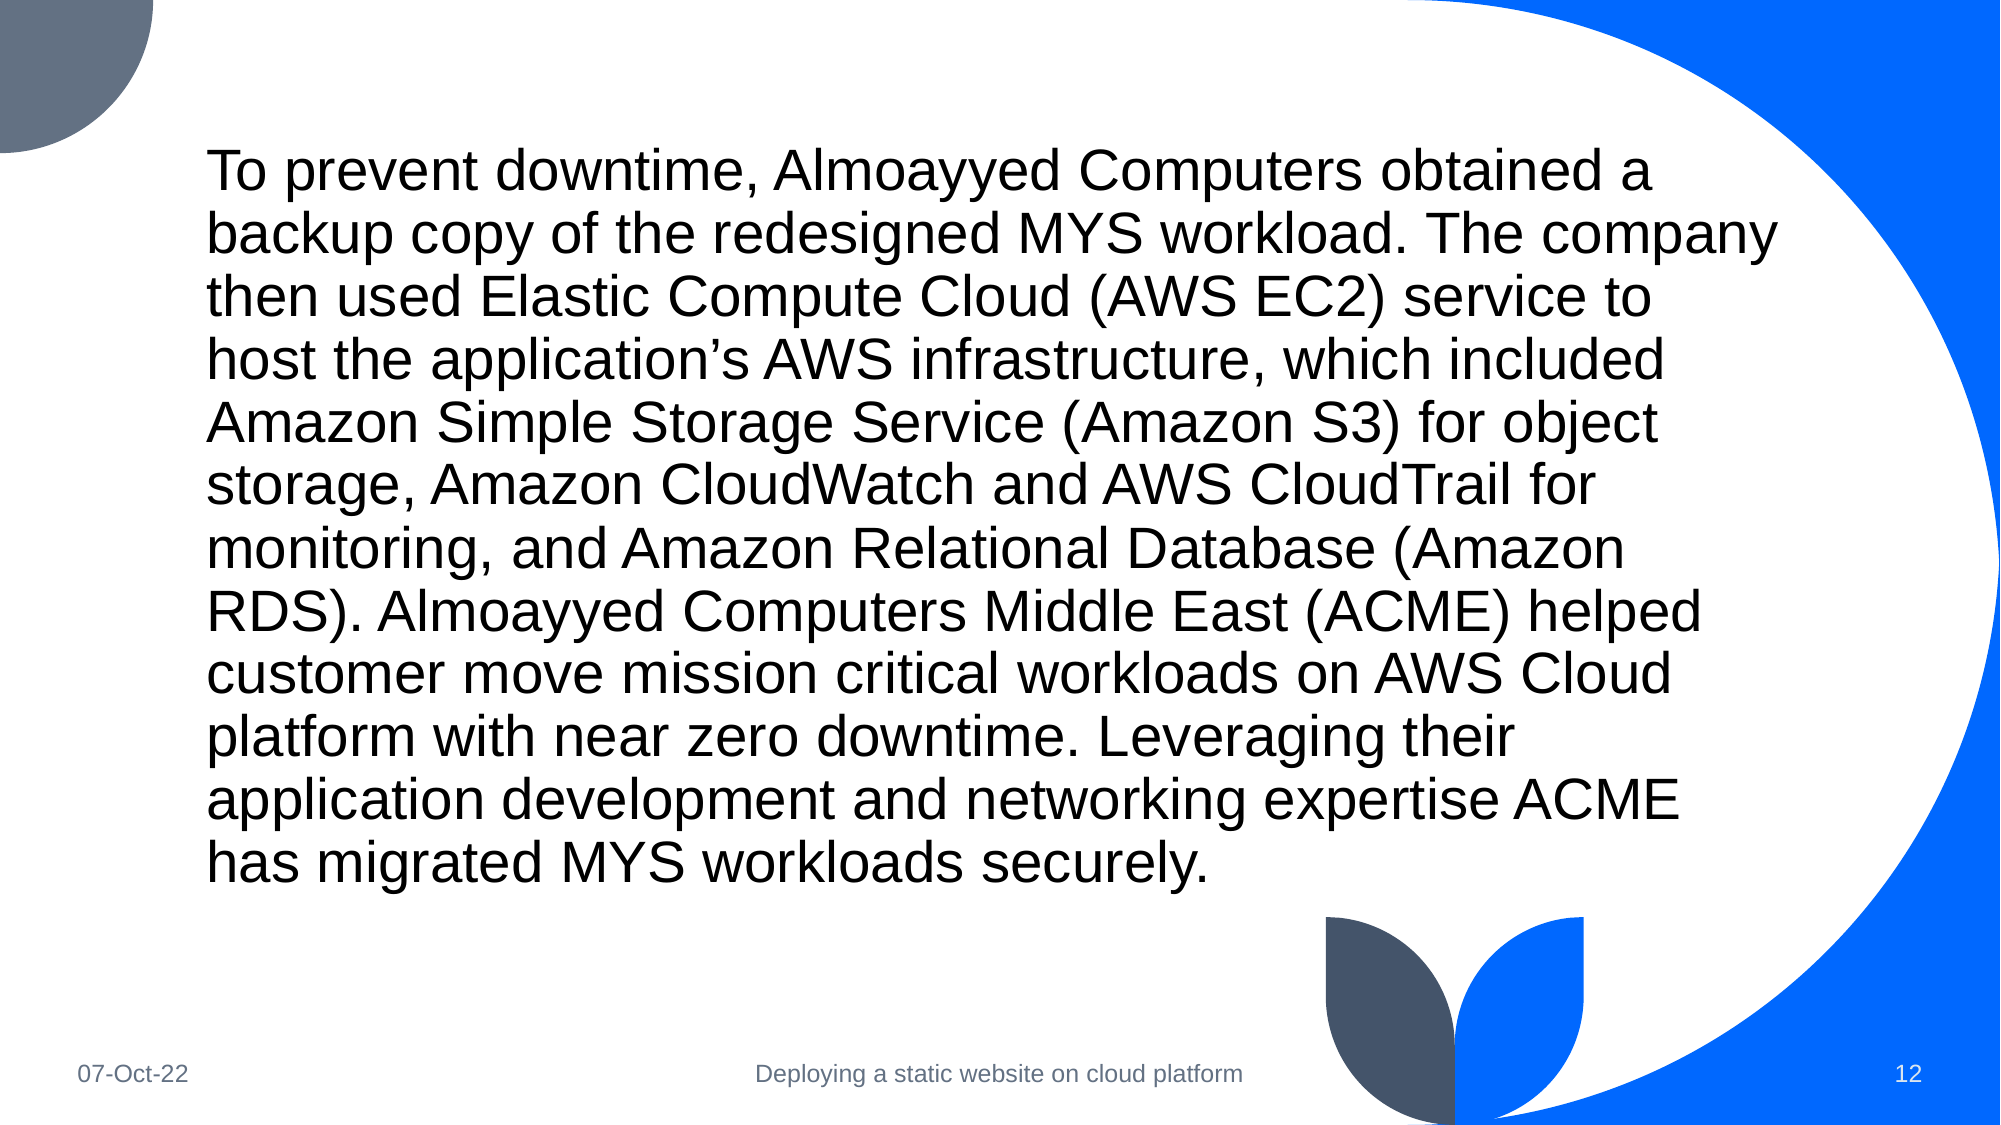

To prevent downtime, Almoayyed Computers obtained a backup copy of the redesigned MYS workload. The company then used Elastic Compute Cloud (AWS EC2) service to host the application’s AWS infrastructure, which included Amazon Simple Storage Service (Amazon S3) for object storage, Amazon CloudWatch and AWS CloudTrail for monitoring, and Amazon Relational Database (Amazon RDS). Almoayyed Computers Middle East (ACME) helped customer move mission critical workloads on AWS Cloud platform with near zero downtime. Leveraging their application development and networking expertise ACME has migrated MYS workloads securely.
07-Oct-22
Deploying a static website on cloud platform
12